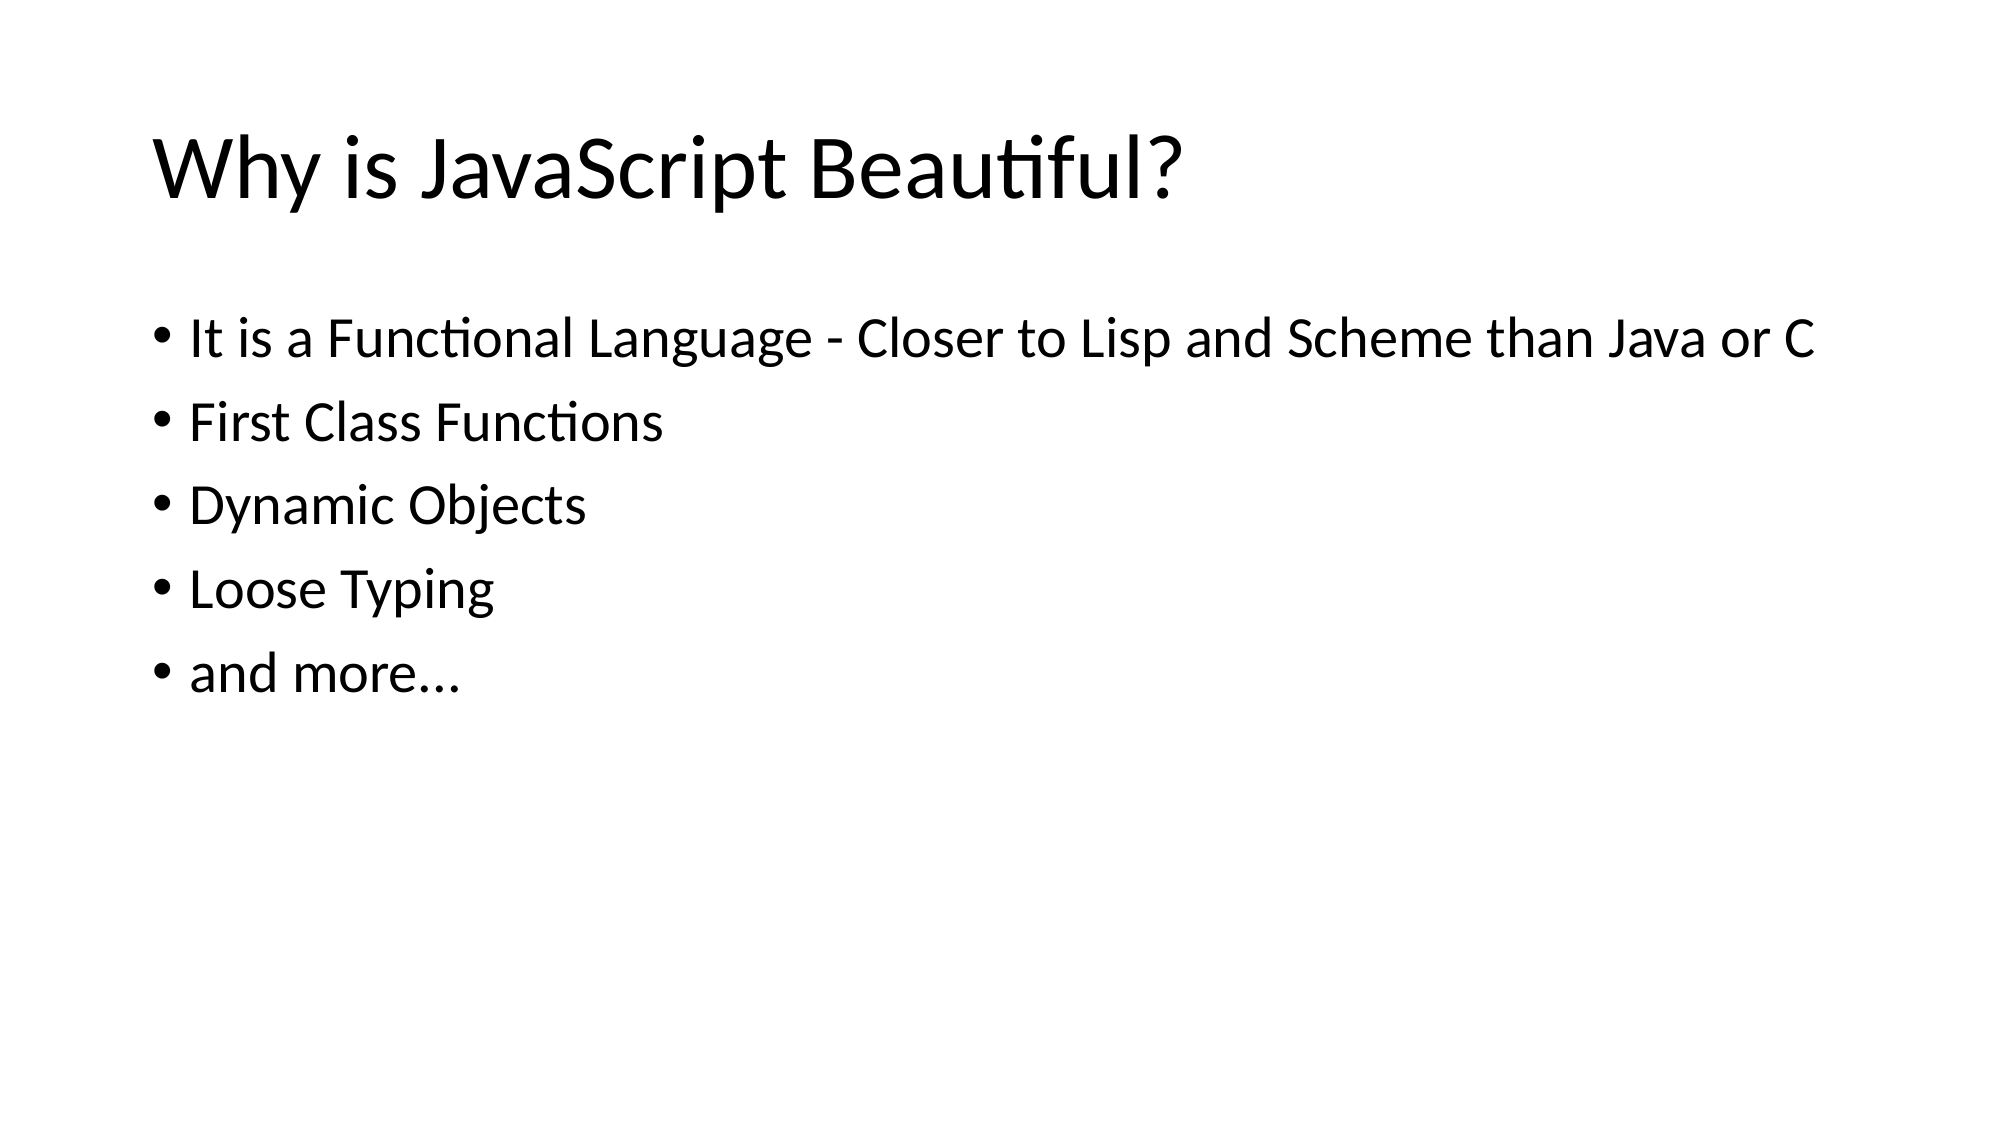

# Why is JavaScript Beautiful?
It is a Functional Language - Closer to Lisp and Scheme than Java or C
First Class Functions
Dynamic Objects
Loose Typing
and more...